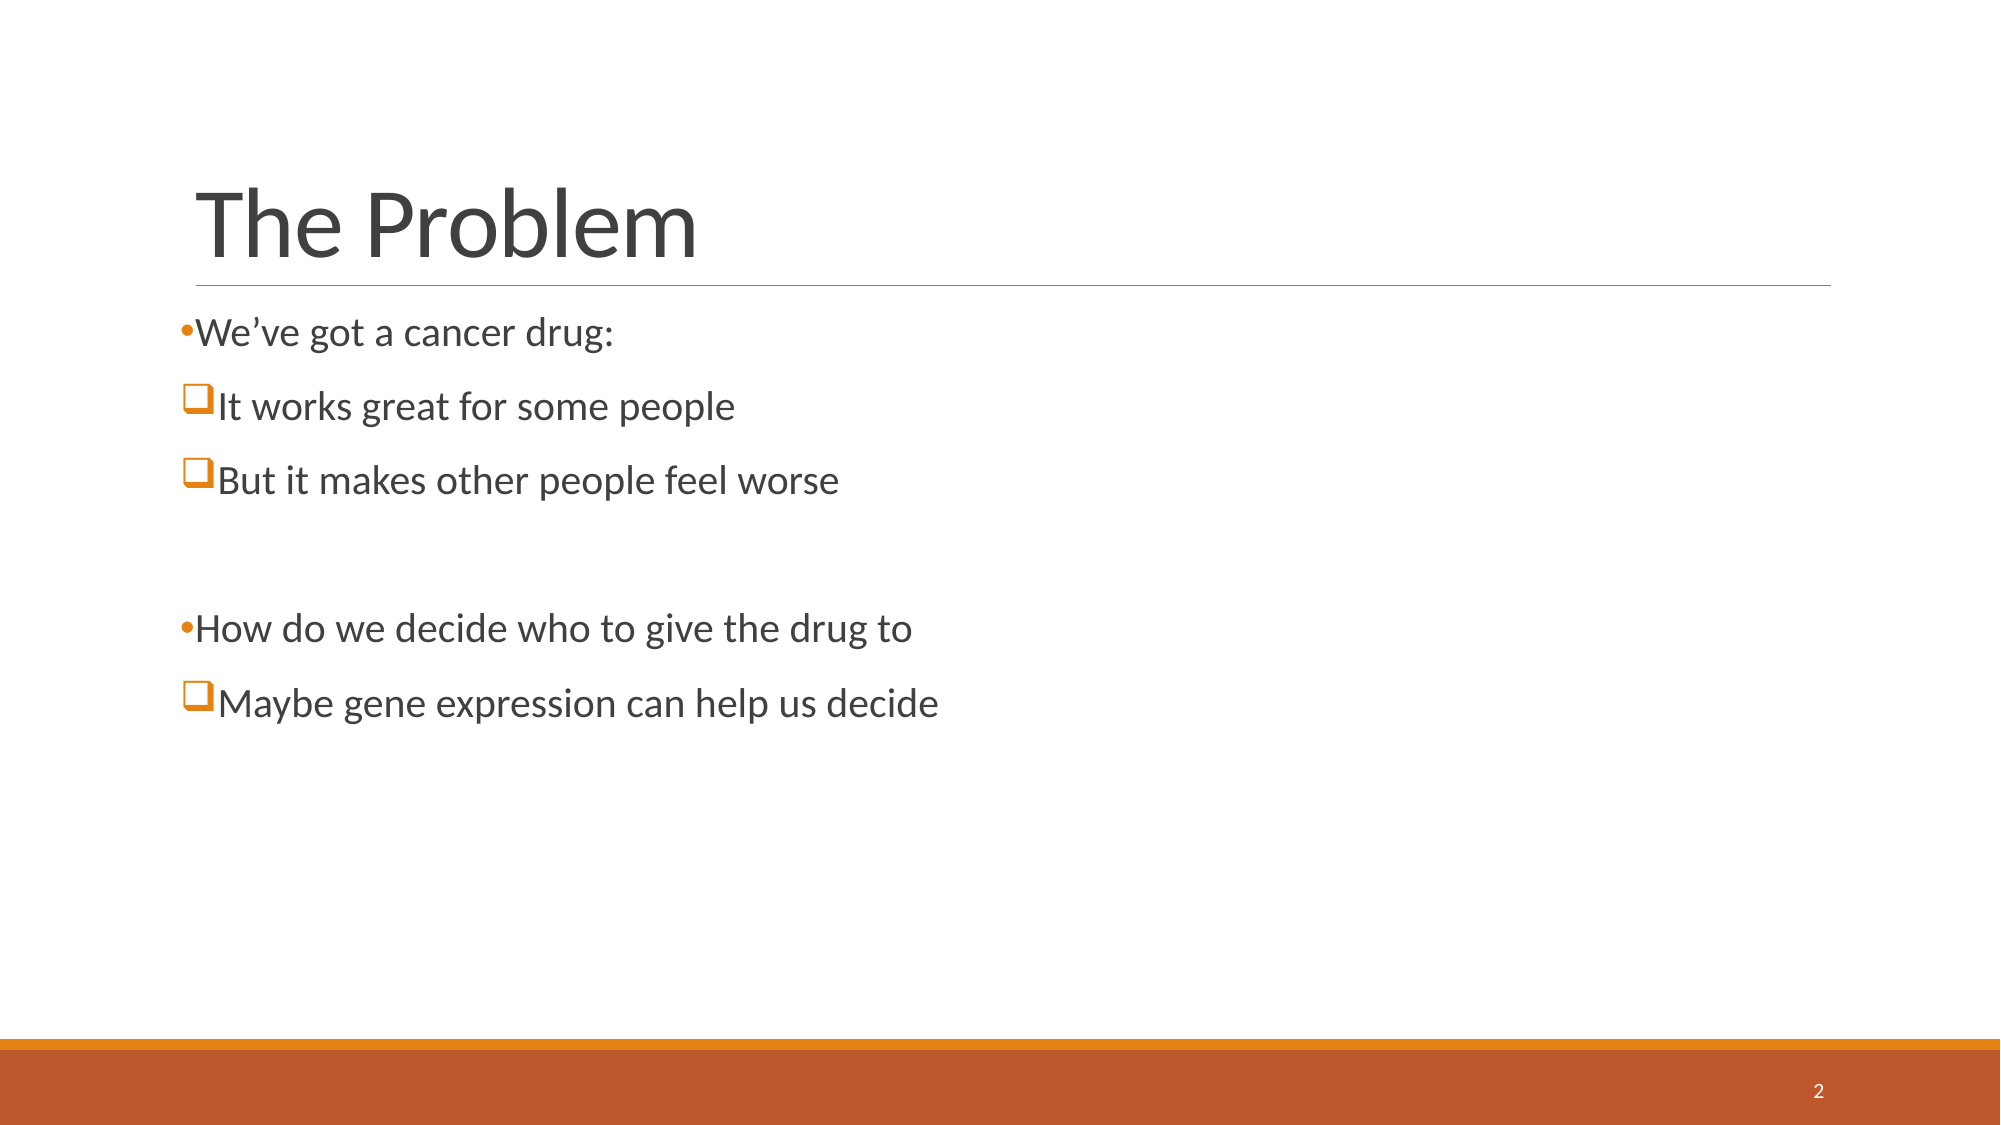

# The Problem
We’ve got a cancer drug:
It works great for some people
But it makes other people feel worse

How do we decide who to give the drug to
Maybe gene expression can help us decide

2